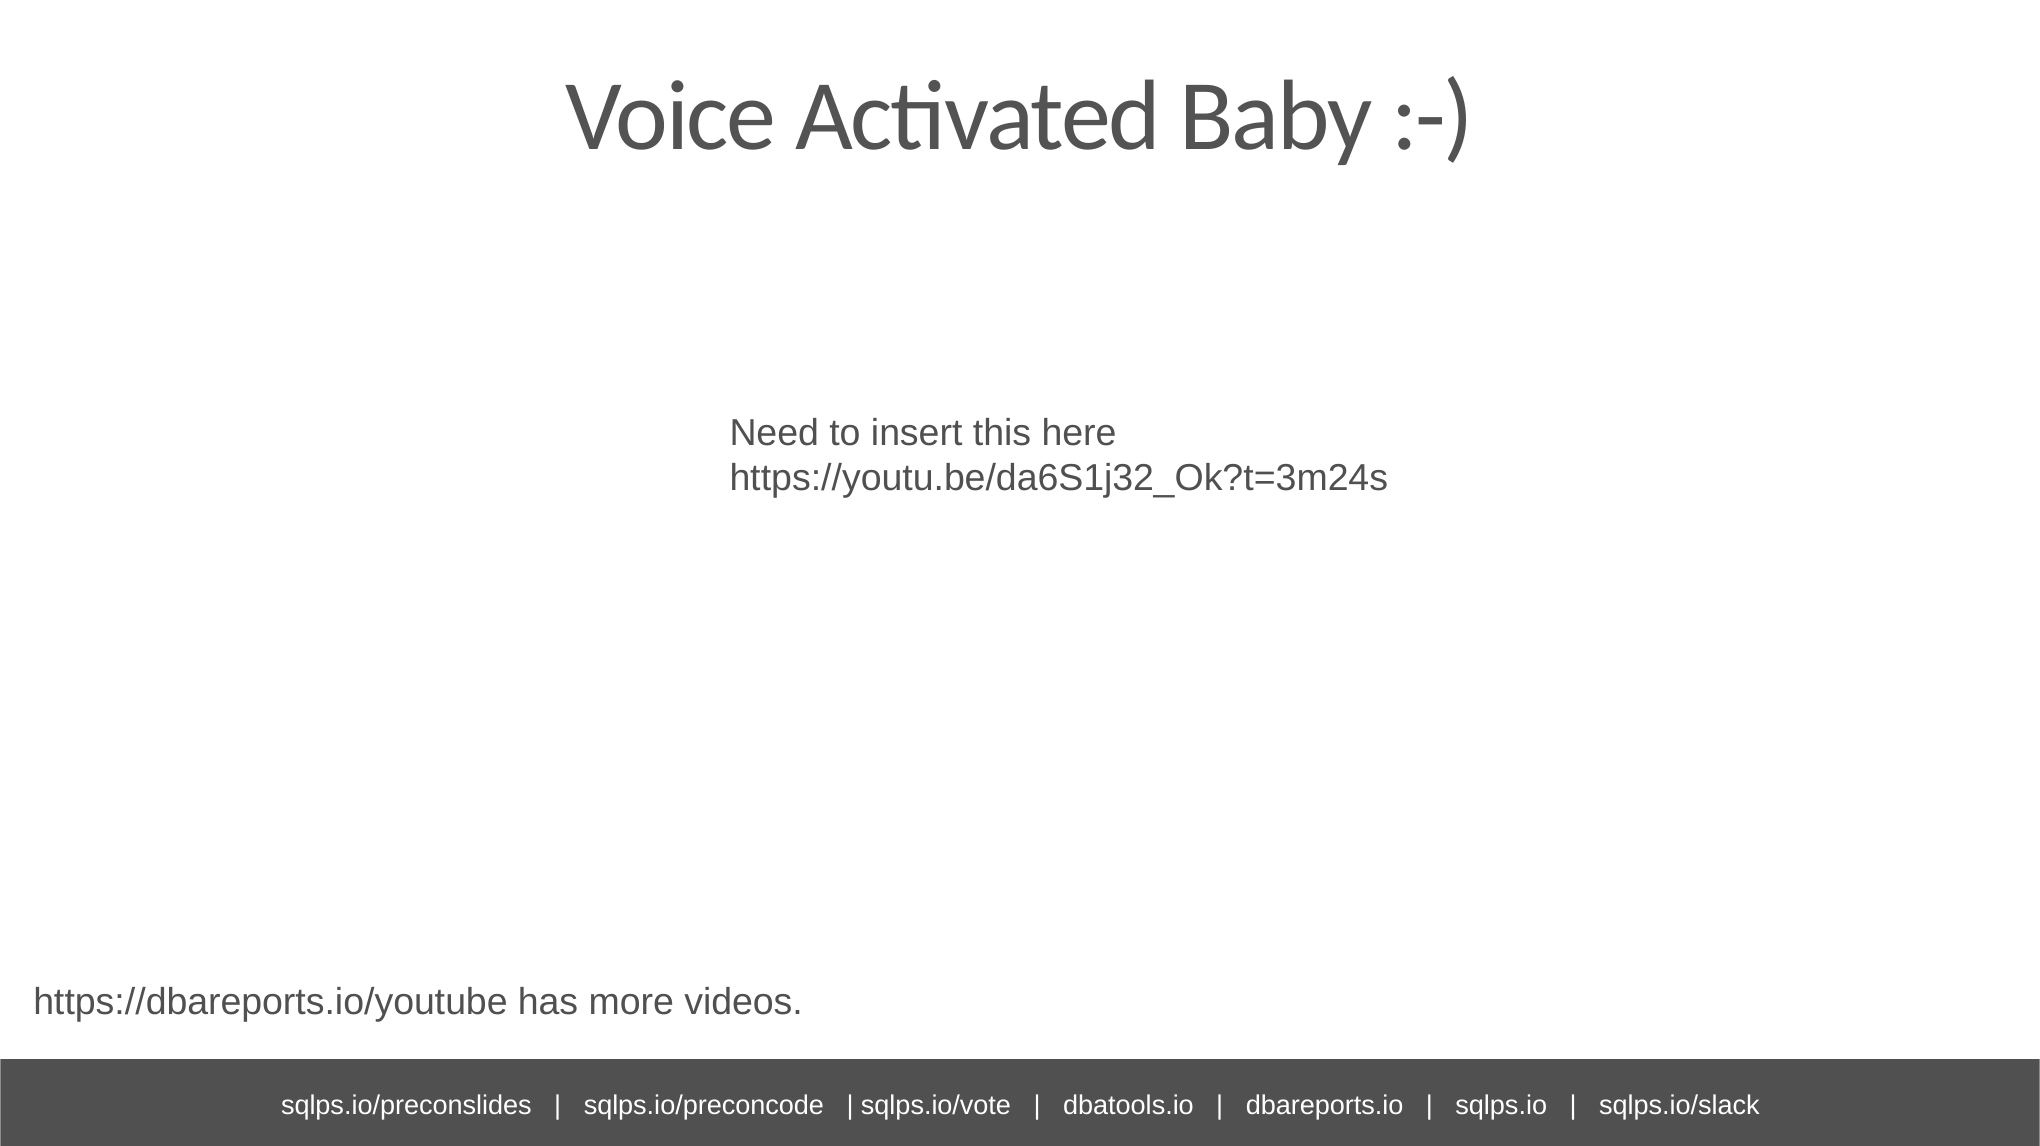

# Voice Activated Baby :-)
Need to insert this here
https://youtu.be/da6S1j32_Ok?t=3m24s

https://dbareports.io/youtube has more videos.